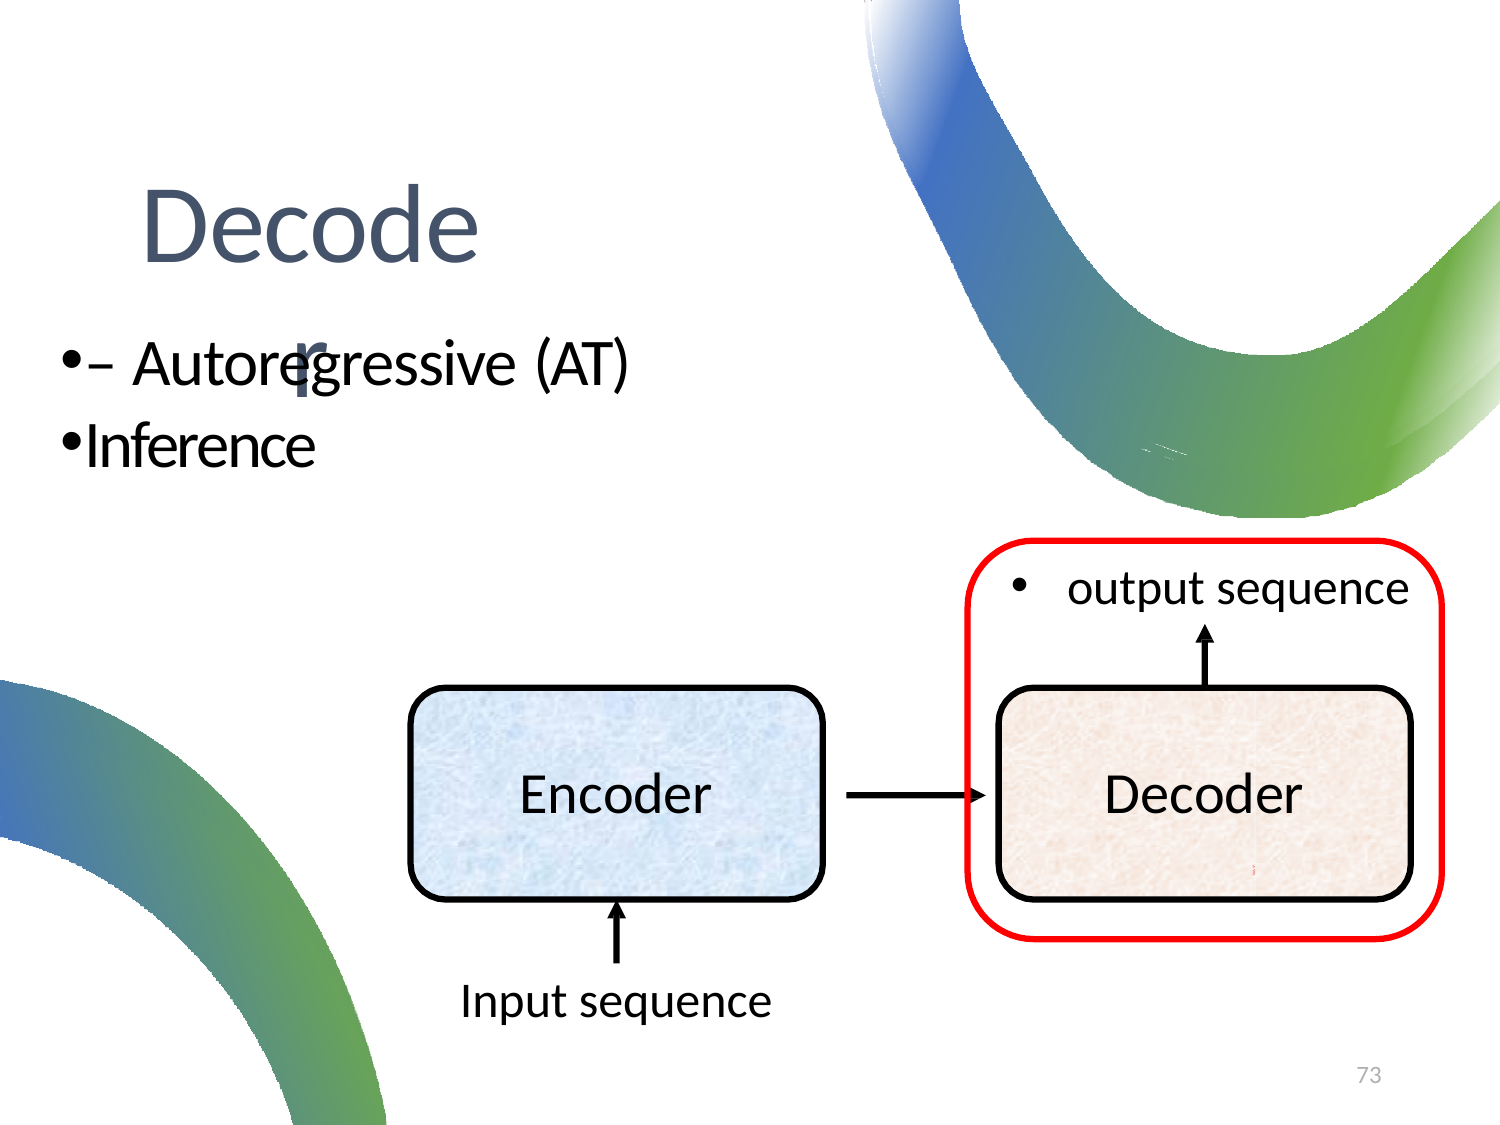

# Decoder
– Autoregressive (AT)
Inference
output sequence

Encoder
Decoder

Input sequence
73